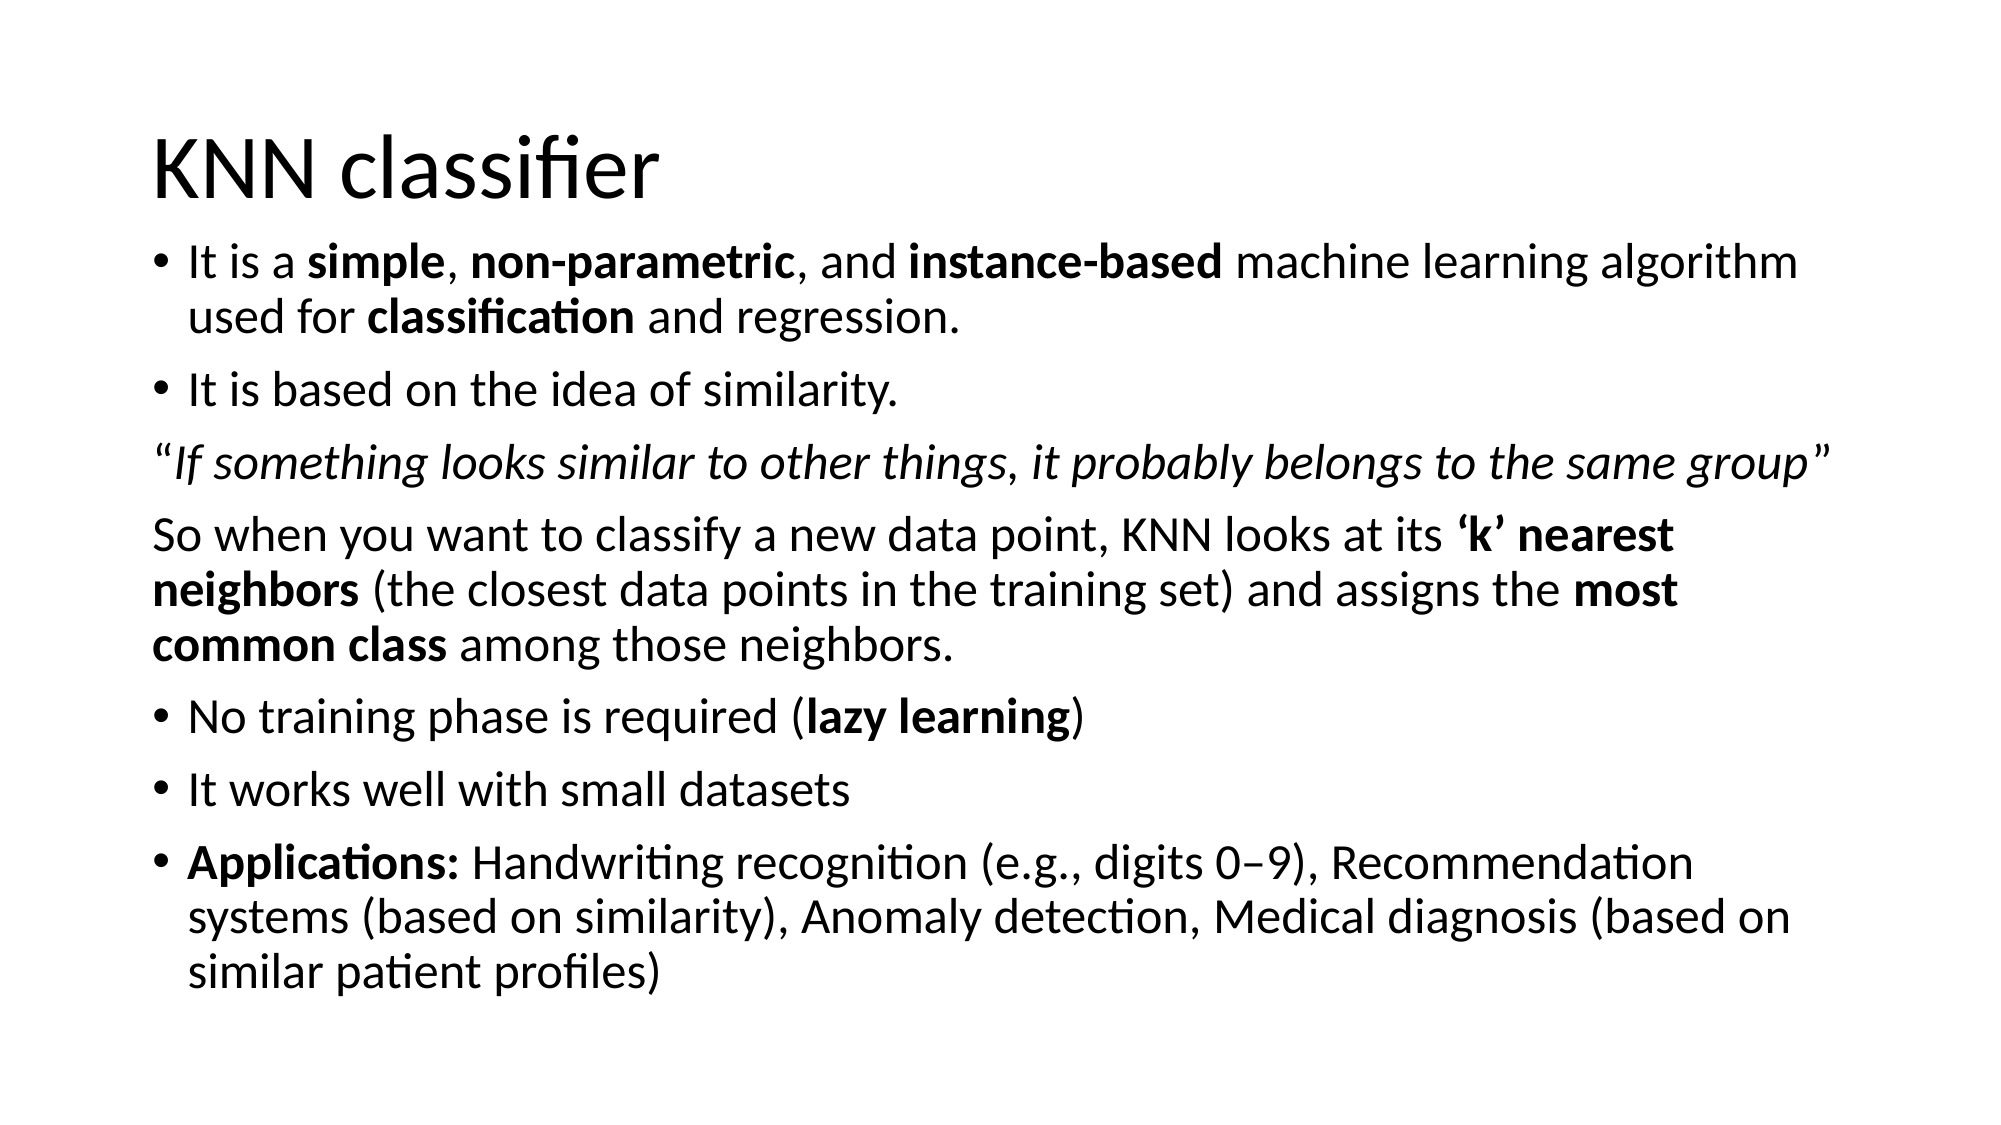

# KNN classifier
It is a simple, non-parametric, and instance-based machine learning algorithm used for classification and regression.
It is based on the idea of similarity.
“If something looks similar to other things, it probably belongs to the same group”
So when you want to classify a new data point, KNN looks at its ‘k’ nearest neighbors (the closest data points in the training set) and assigns the most common class among those neighbors.
No training phase is required (lazy learning)
It works well with small datasets
Applications: Handwriting recognition (e.g., digits 0–9), Recommendation systems (based on similarity), Anomaly detection, Medical diagnosis (based on similar patient profiles)